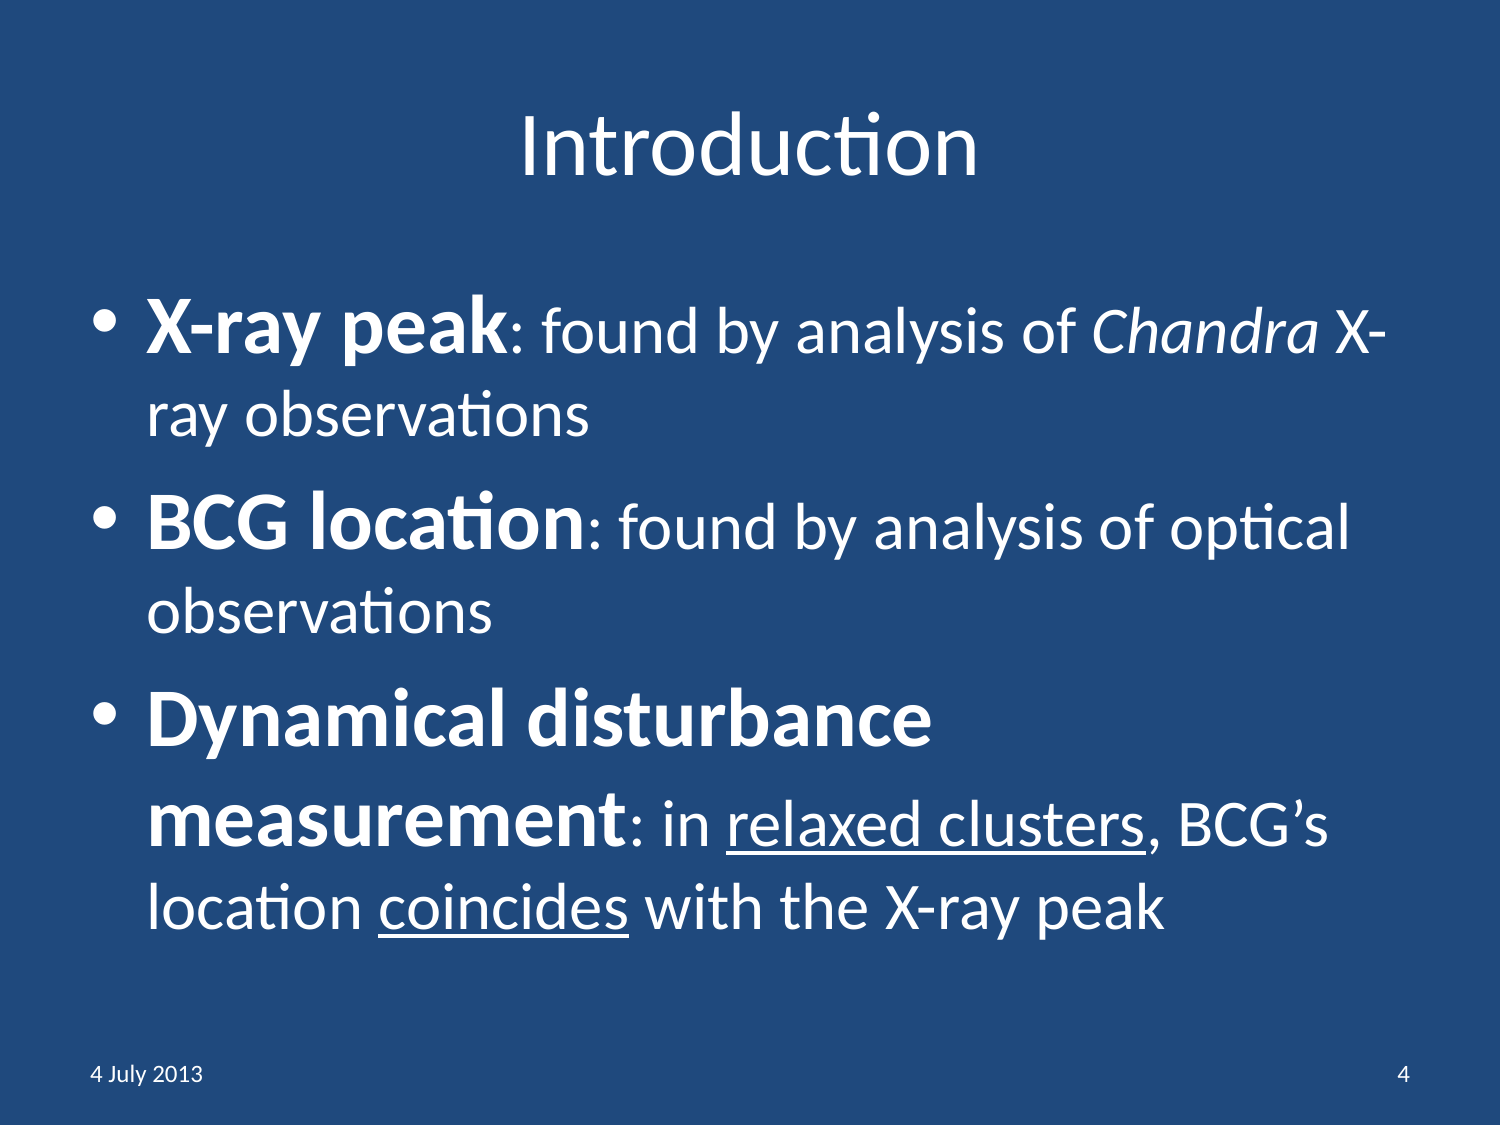

# Introduction
X-ray peak: found by analysis of Chandra X-ray observations
BCG location: found by analysis of optical observations
Dynamical disturbance measurement: in relaxed clusters, BCG’s location coincides with the X-ray peak
4 July 2013
4